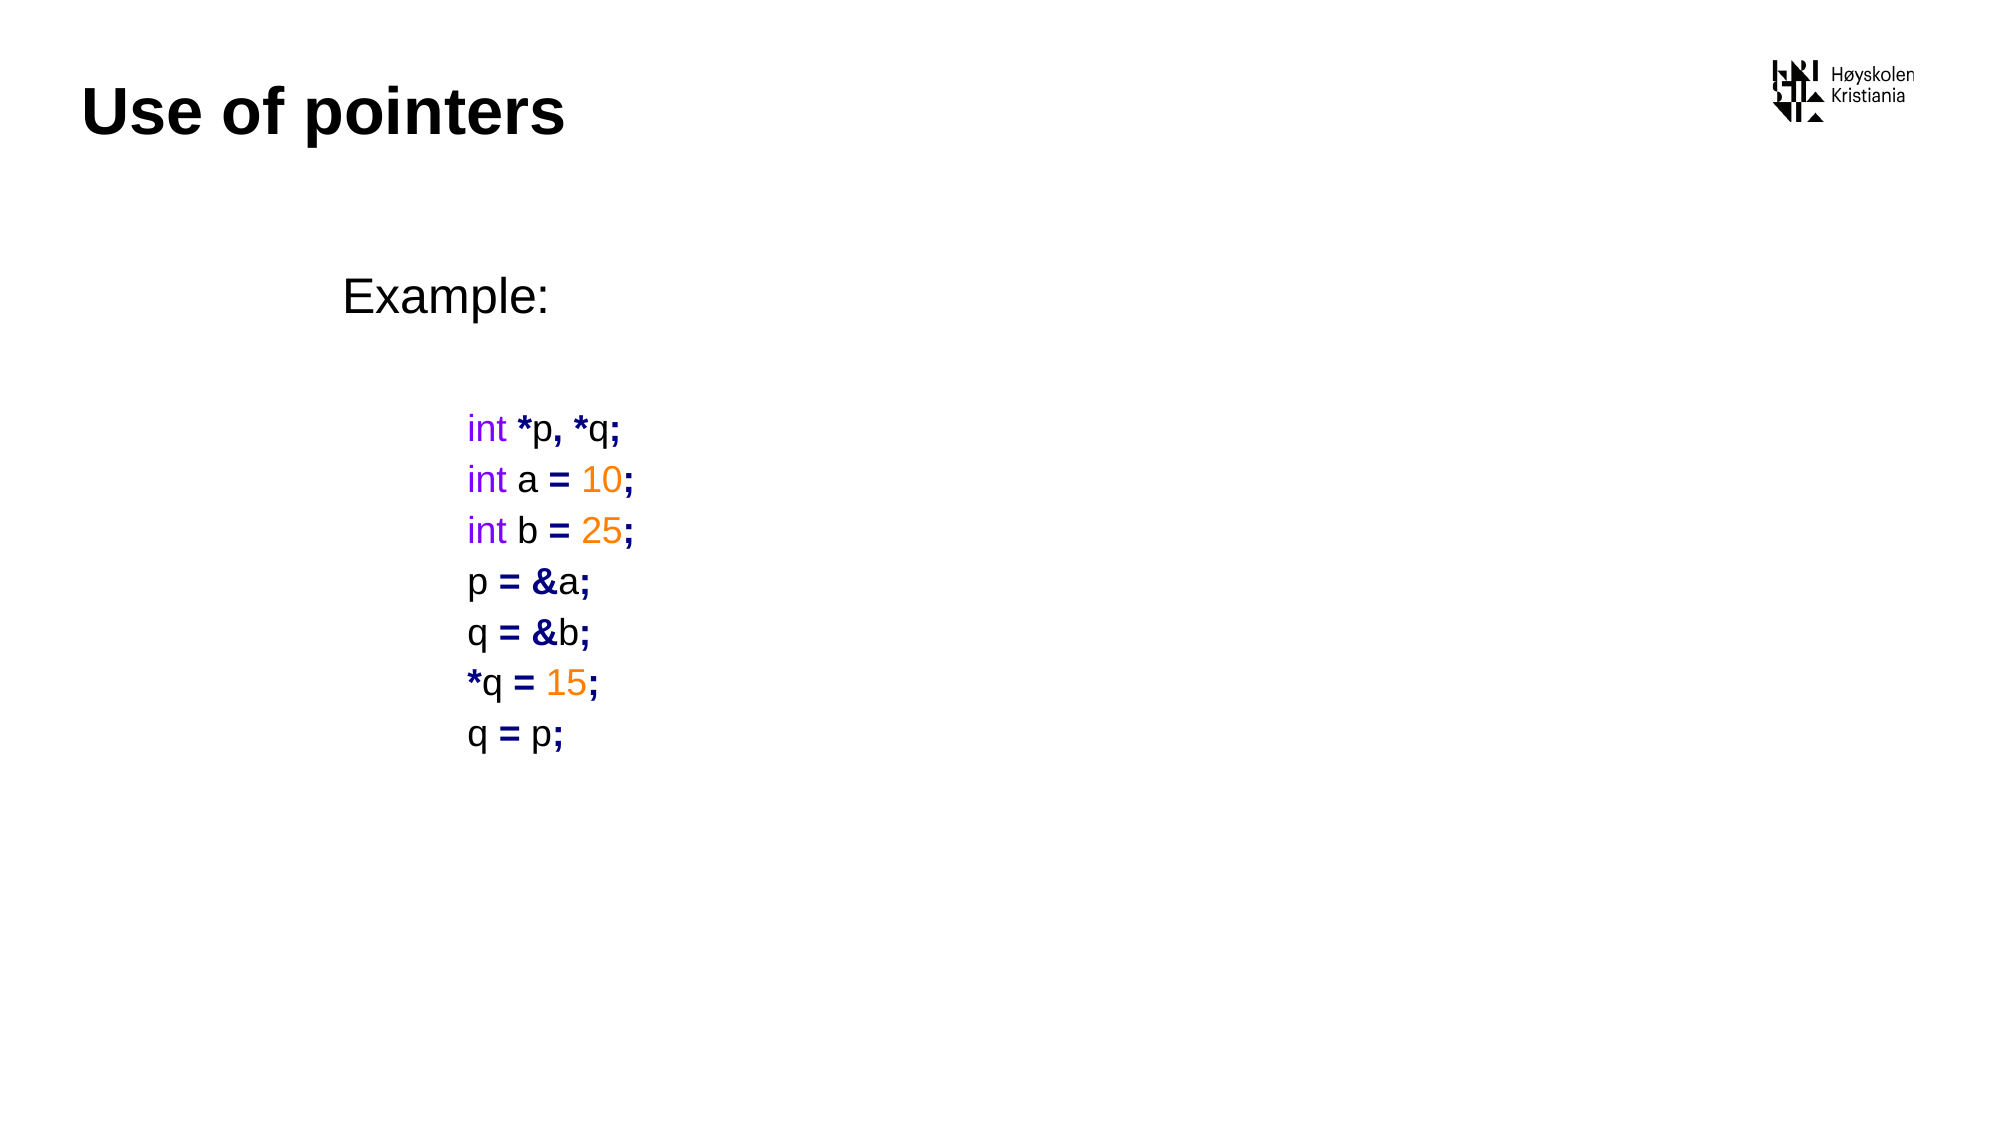

# Use of pointers
Example:

int *p, *q;
int a = 10;
int b = 25;
p = &a;
q = &b;
*q = 15;
q = p;